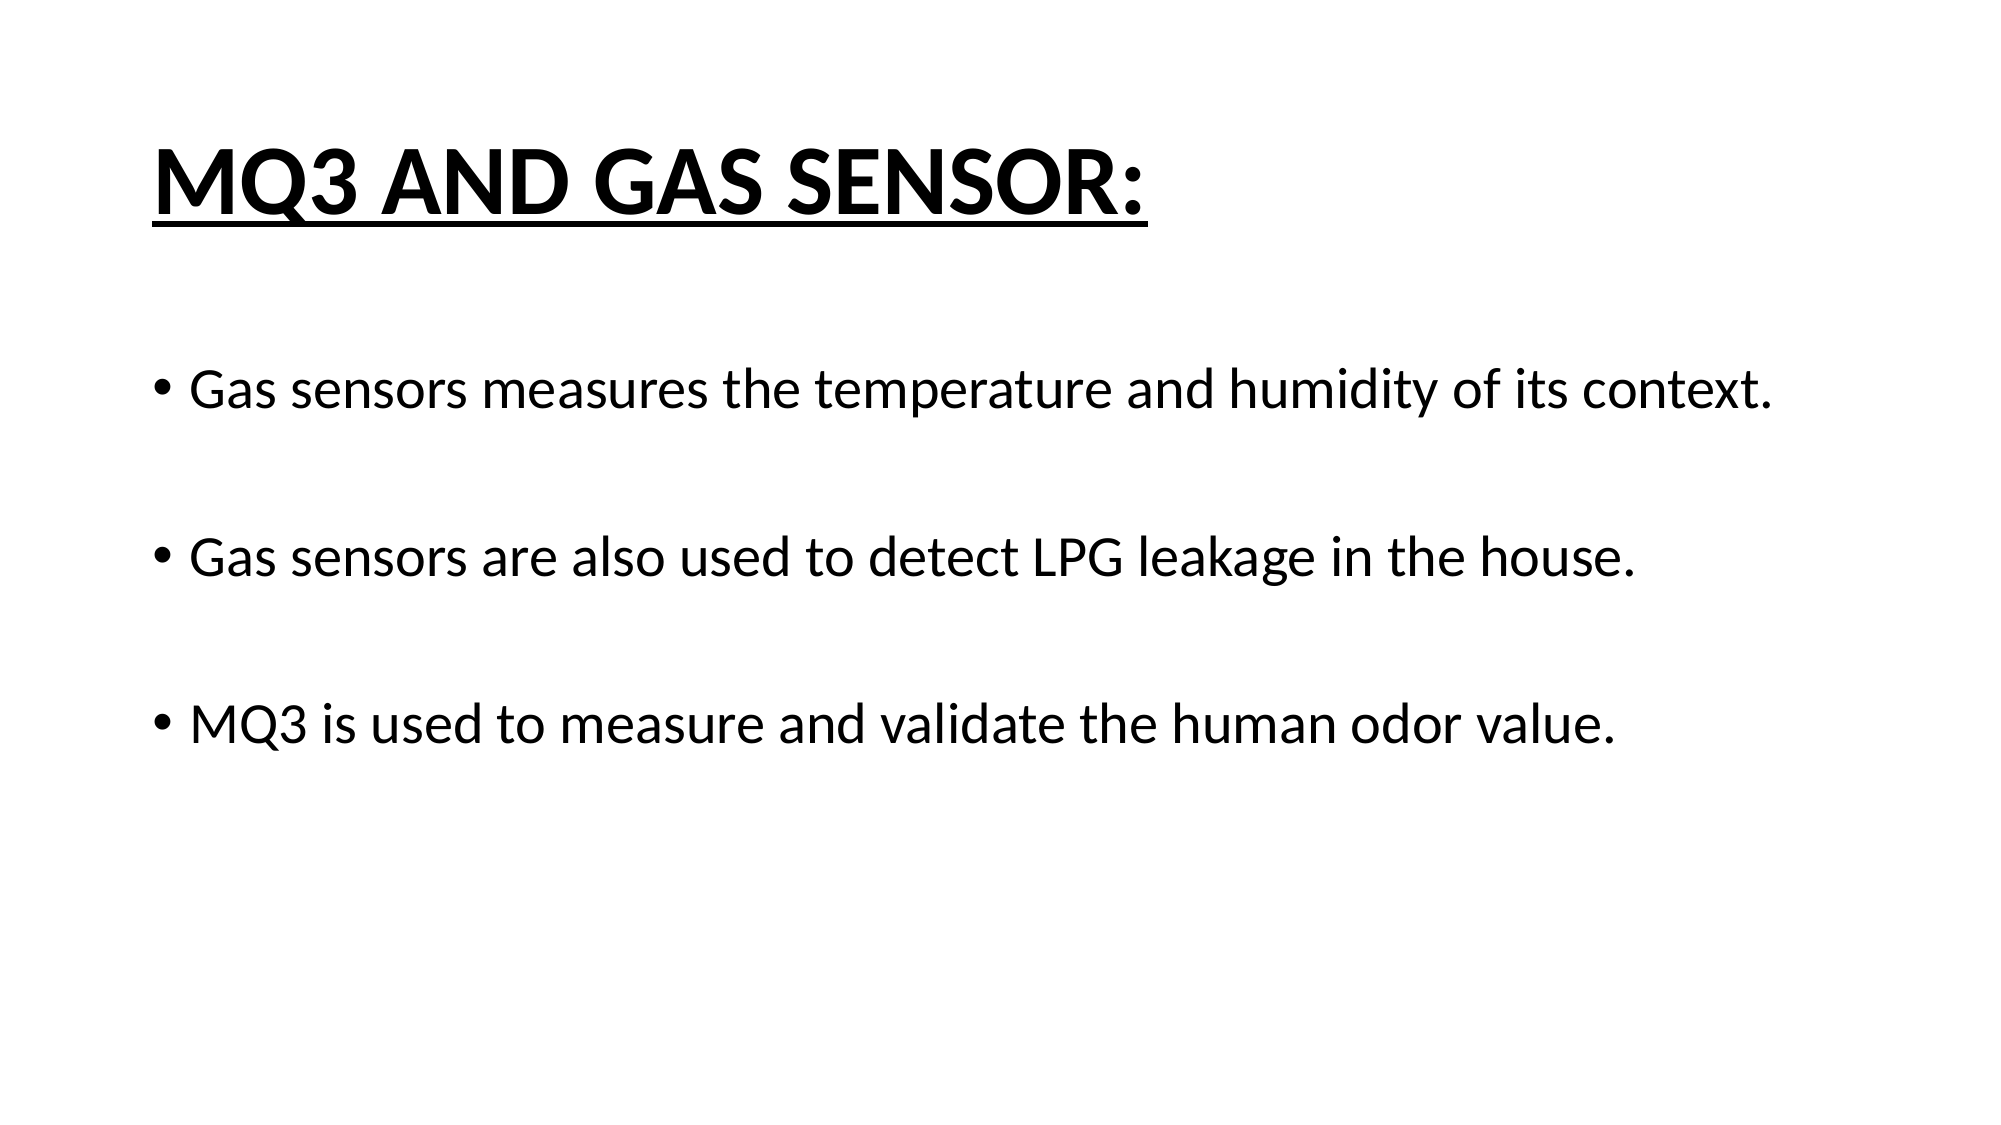

MQ3 AND GAS SENSOR:

Gas sensors measures the temperature and humidity of its context.

Gas sensors are also used to detect LPG leakage in the house.

MQ3 is used to measure and validate the human odor value.